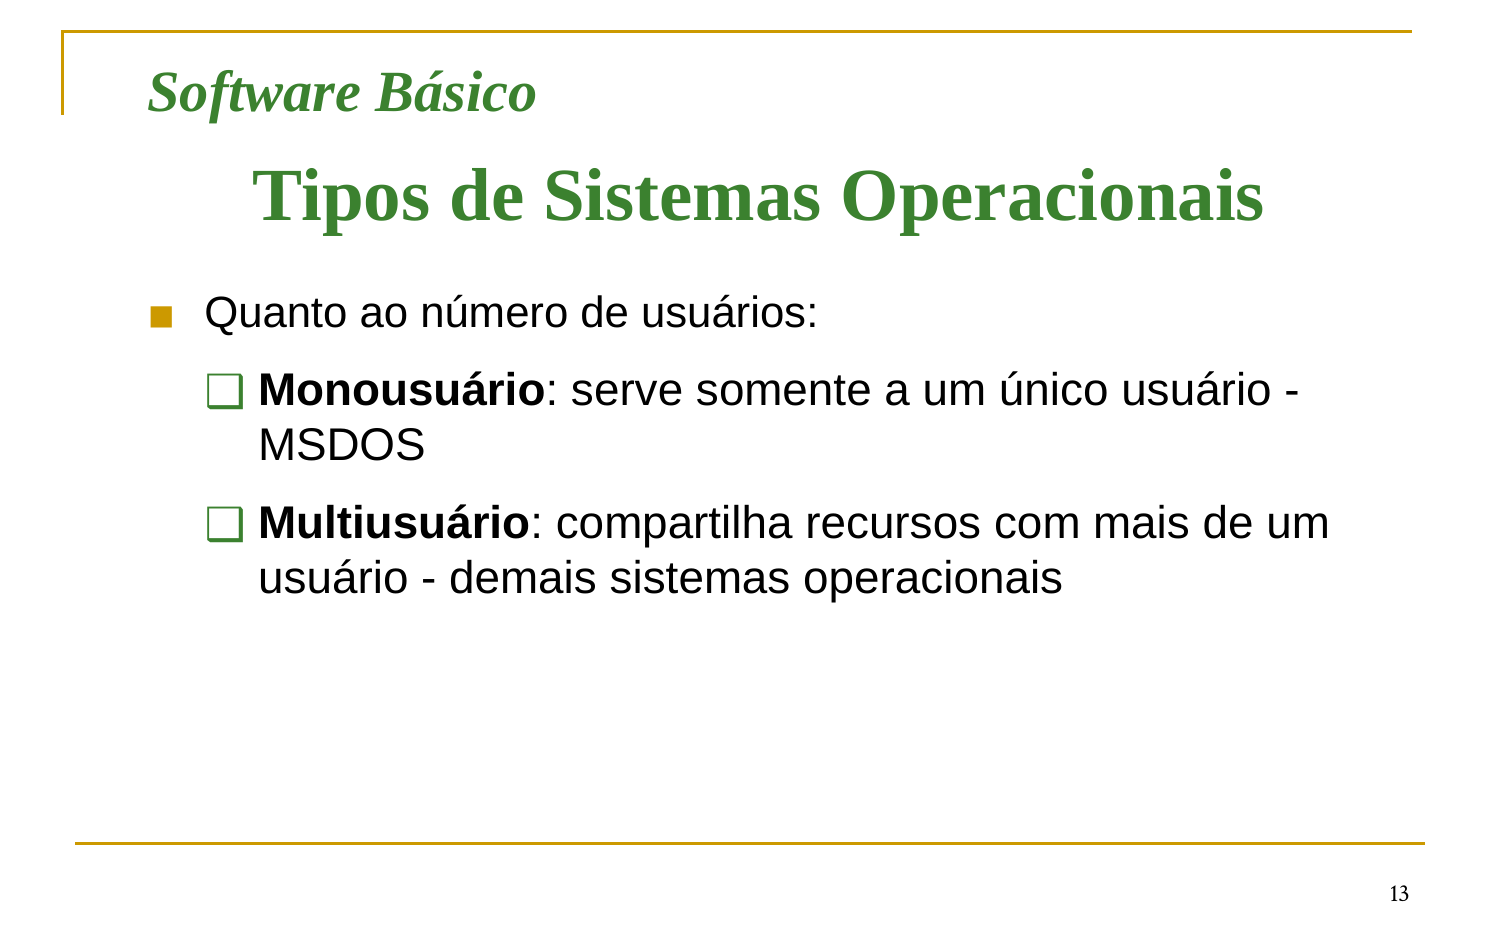

Software Básico
Tipos de Sistemas Operacionais
Quanto ao número de usuários:
Monousuário: serve somente a um único usuário - MSDOS
Multiusuário: compartilha recursos com mais de um usuário - demais sistemas operacionais

13